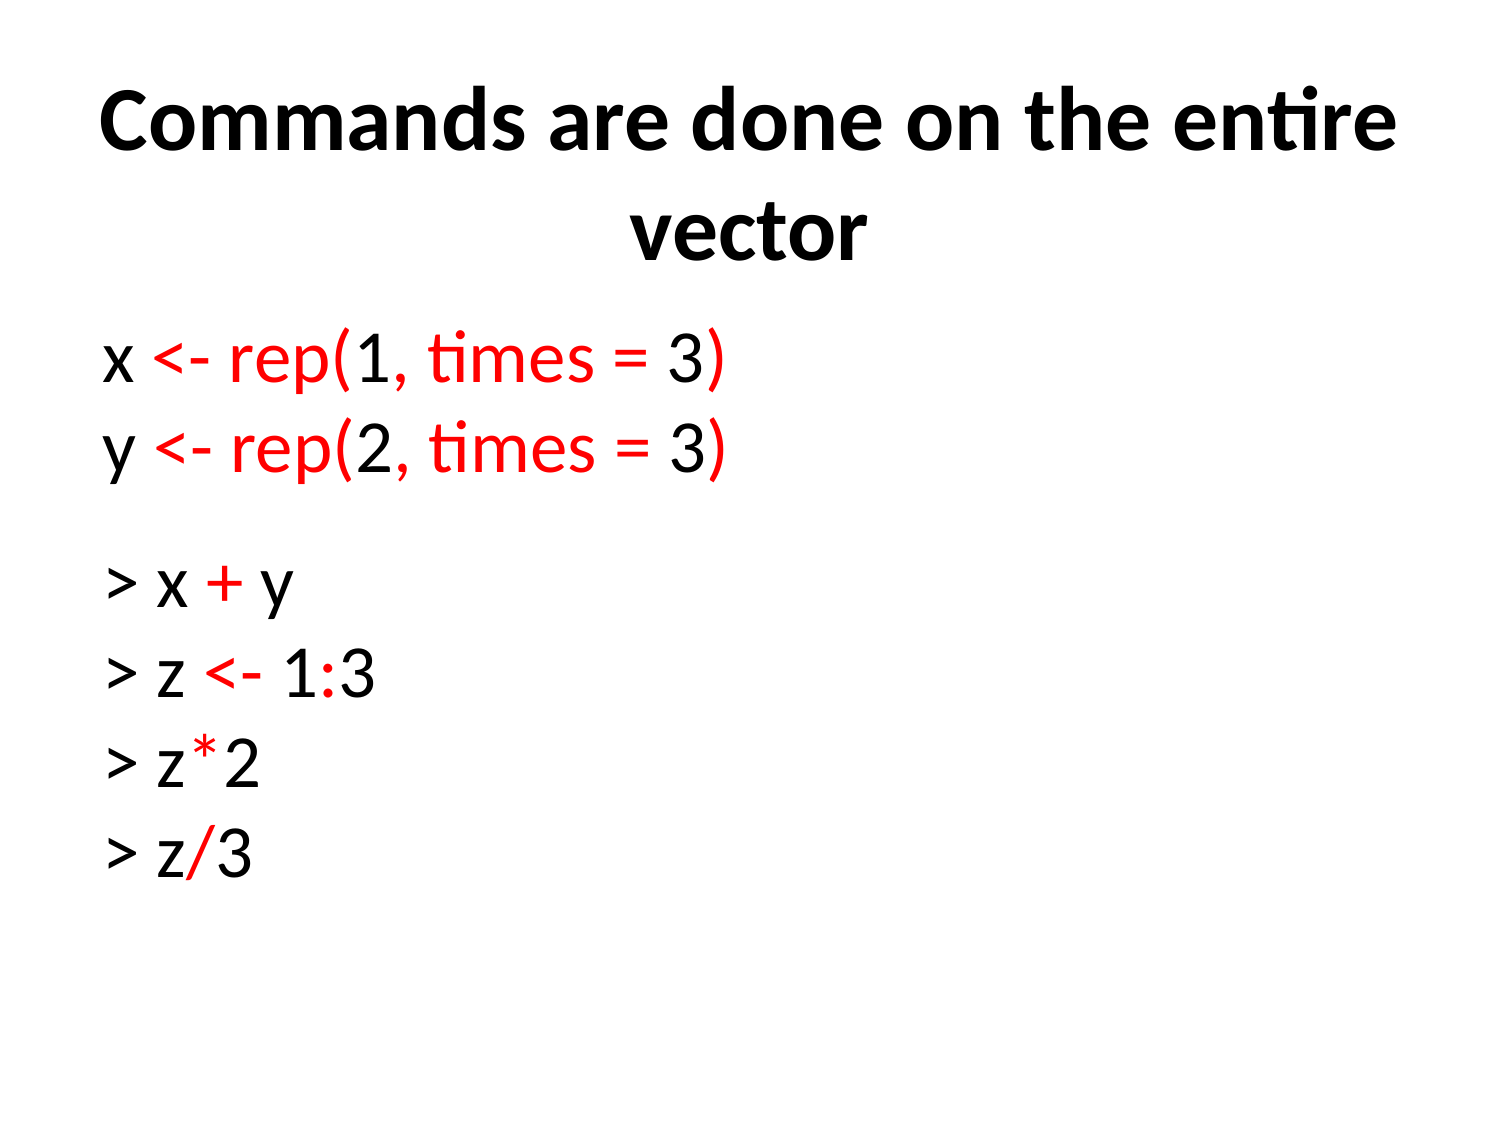

Commands are done on the entire vector
x <- rep(1, times = 3)
y <- rep(2, times = 3)

> x + y
> z <- 1:3
> z*2
> z/3